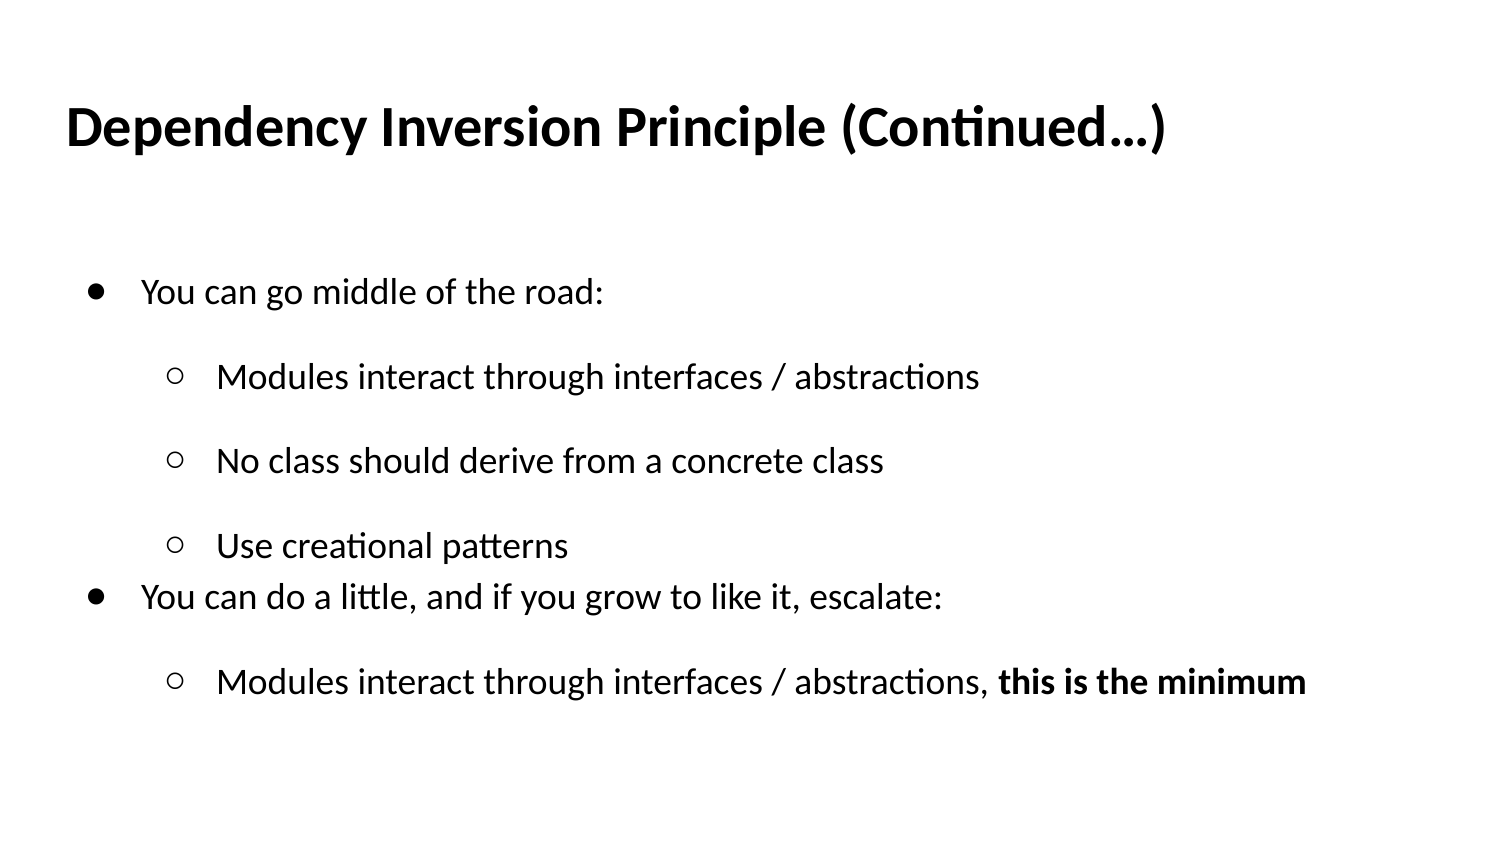

# Dependency Inversion Principle (Continued…)

You can go middle of the road:
Modules interact through interfaces / abstractions
No class should derive from a concrete class
Use creational patterns
You can do a little, and if you grow to like it, escalate:
Modules interact through interfaces / abstractions, this is the minimum